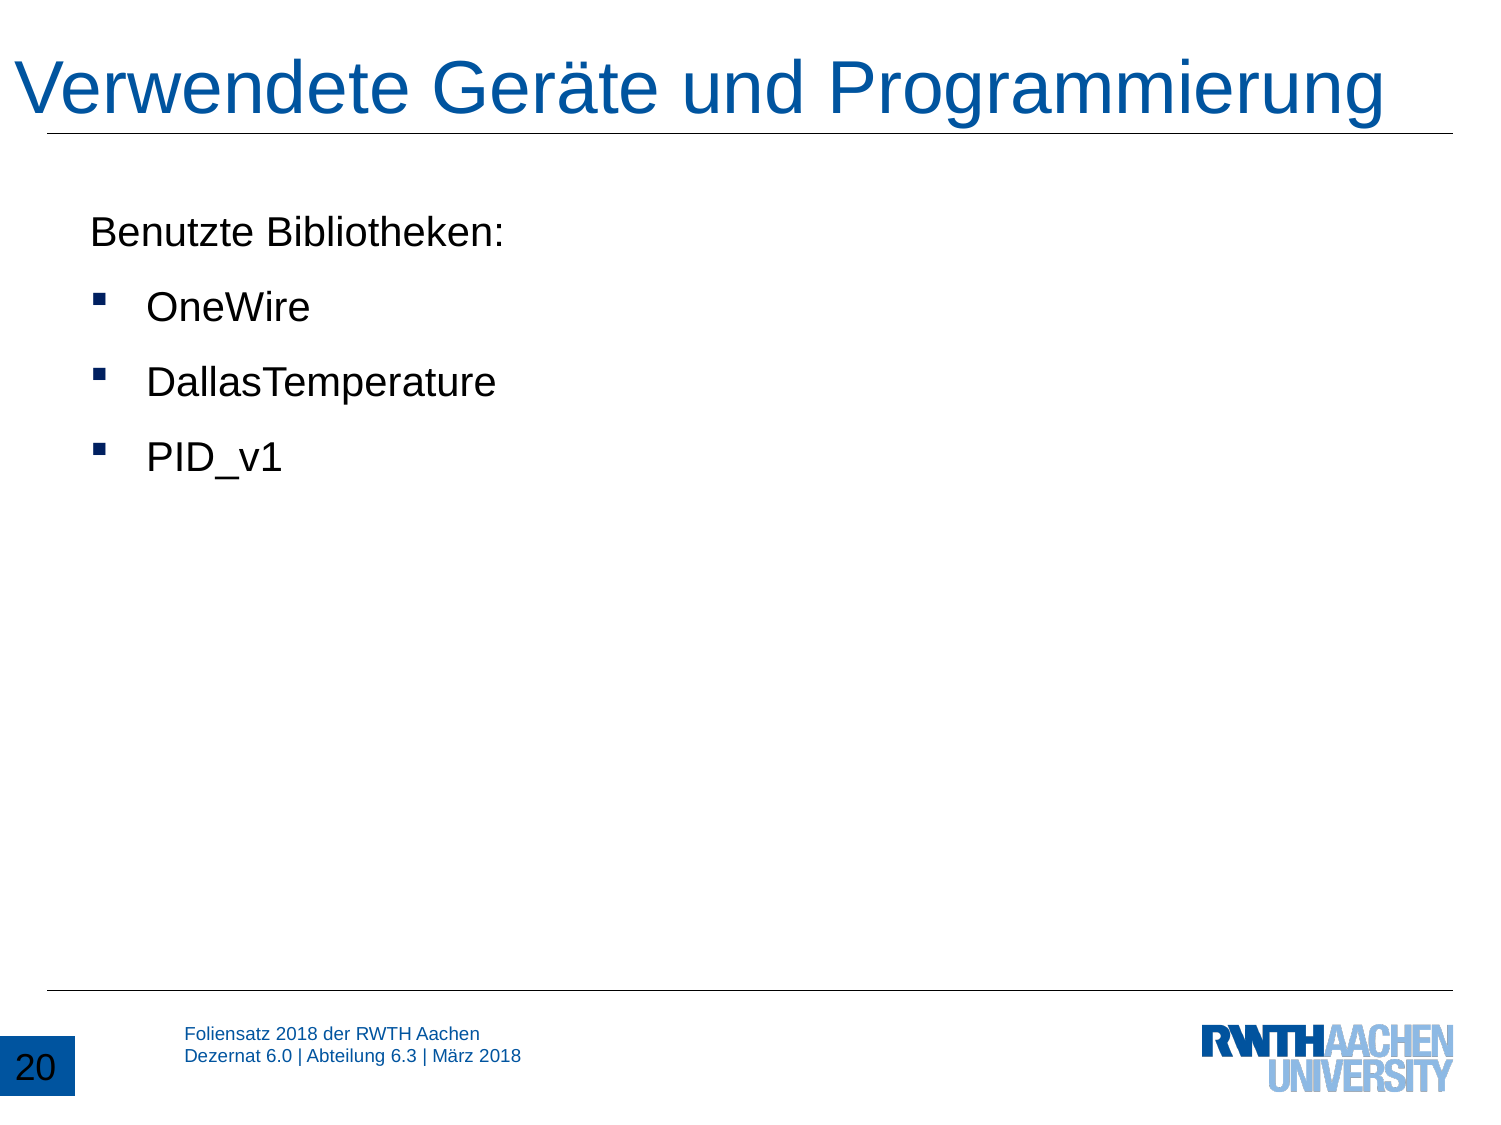

# Verwendete Geräte und Programmierung
Benutzte Bibliotheken:
OneWire
DallasTemperature
PID_v1

20